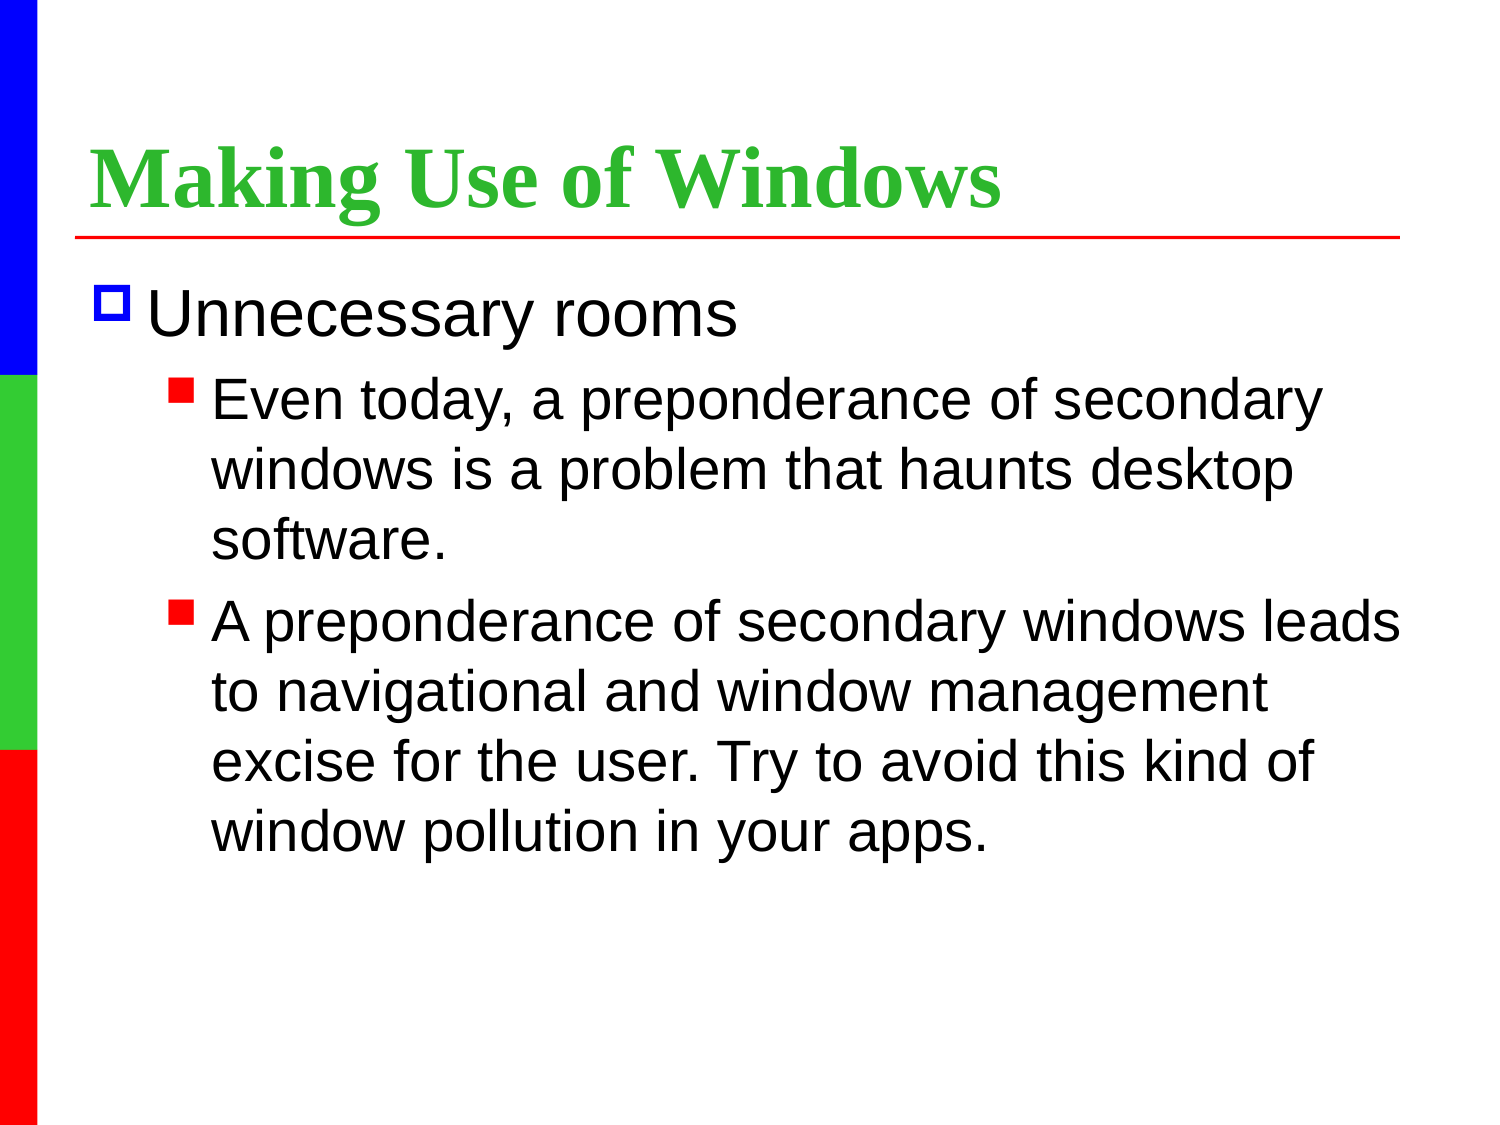

# Making Use of Windows
Unnecessary rooms
Even today, a preponderance of secondary windows is a problem that haunts desktop software.
A preponderance of secondary windows leads to navigational and window management excise for the user. Try to avoid this kind of window pollution in your apps.